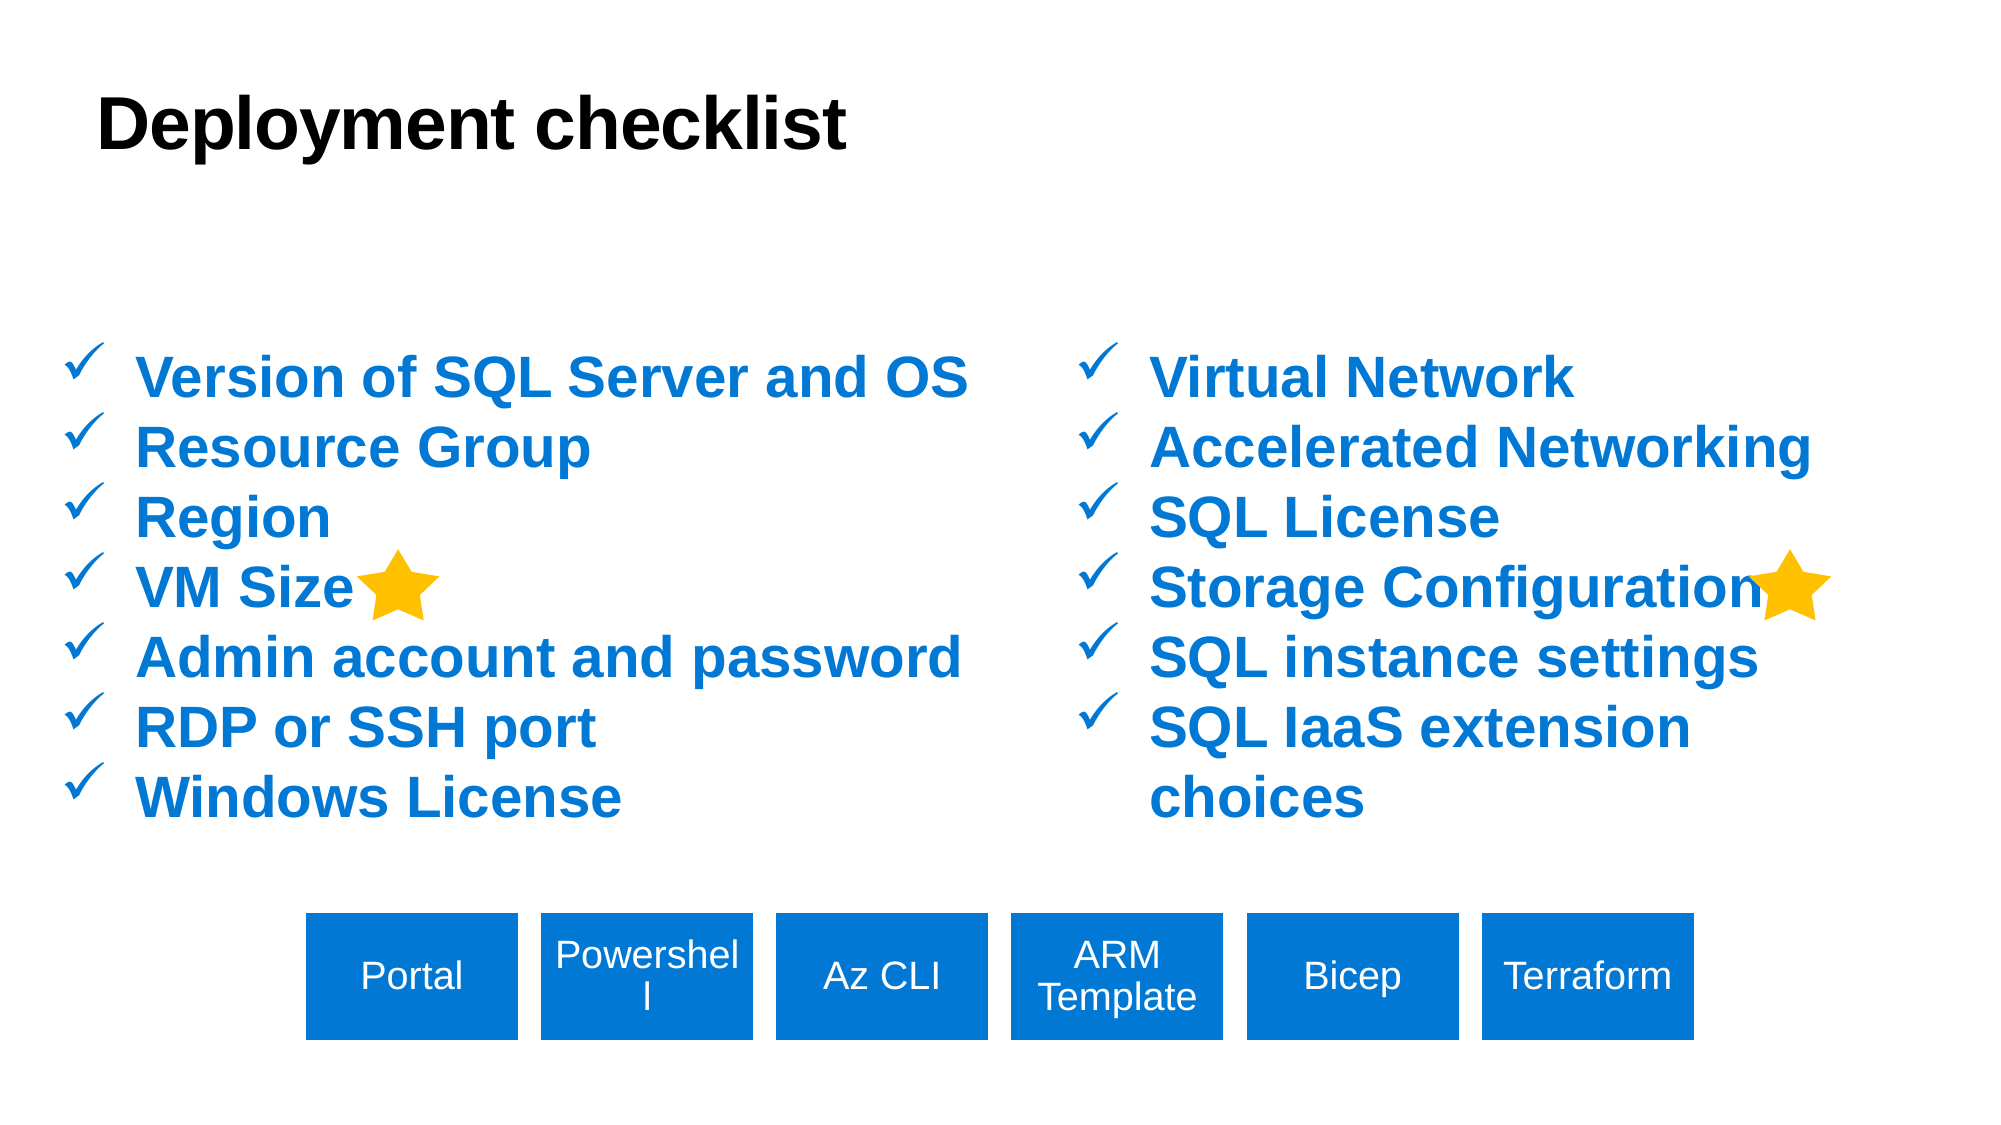

# Deployment checklist
Version of SQL Server and OS
Resource Group
Region
VM Size
Admin account and password
RDP or SSH port
Windows License
Virtual Network
Accelerated Networking
SQL License
Storage Configuration
SQL instance settings
SQL IaaS extension choices

Portal
Powershell
Az CLI
ARM Template
Bicep
Terraform